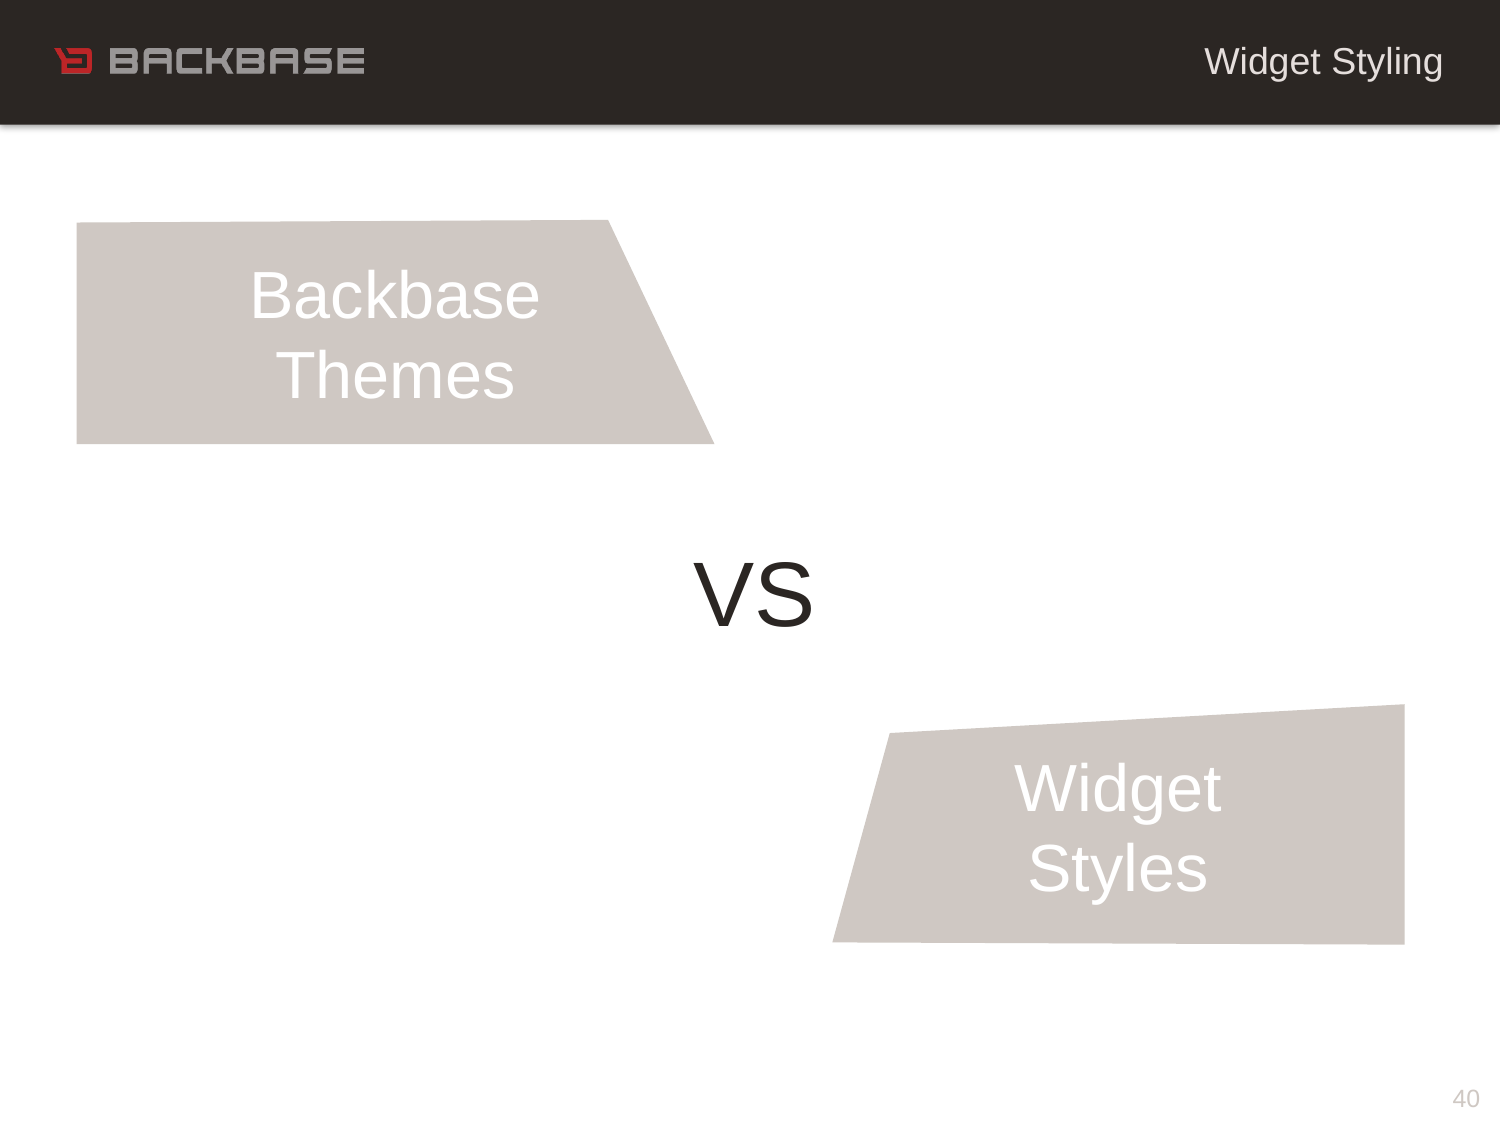

Widget Styling
Backbase
Themes
VS
Widget
Styles
40